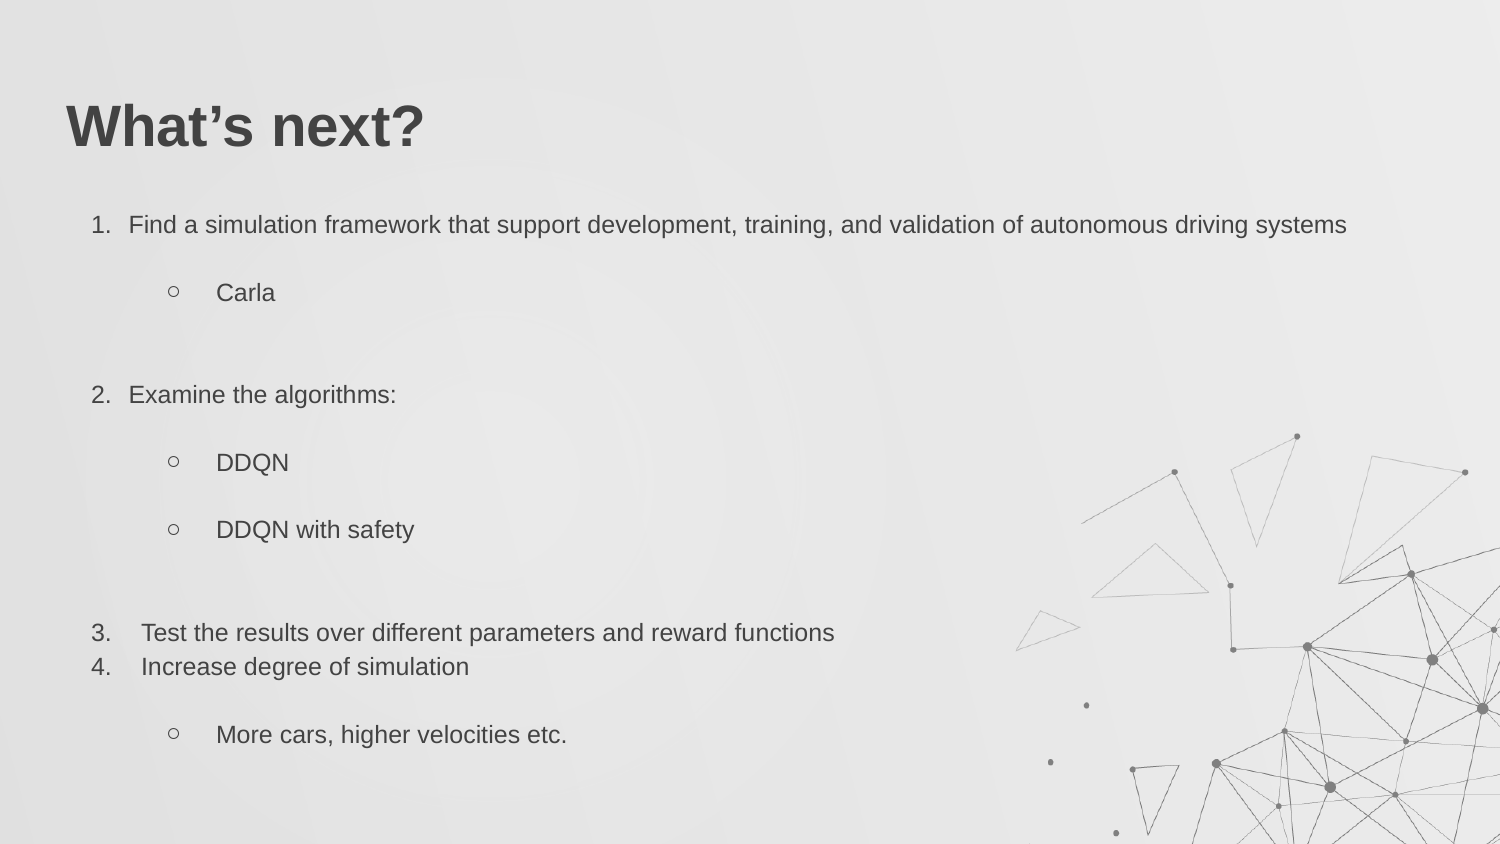

# What’s next?
Find a simulation framework that support development, training, and validation of autonomous driving systems
Carla

Examine the algorithms:
DDQN
DDQN with safety

Test the results over different parameters and reward functions
Increase degree of simulation
More cars, higher velocities etc.